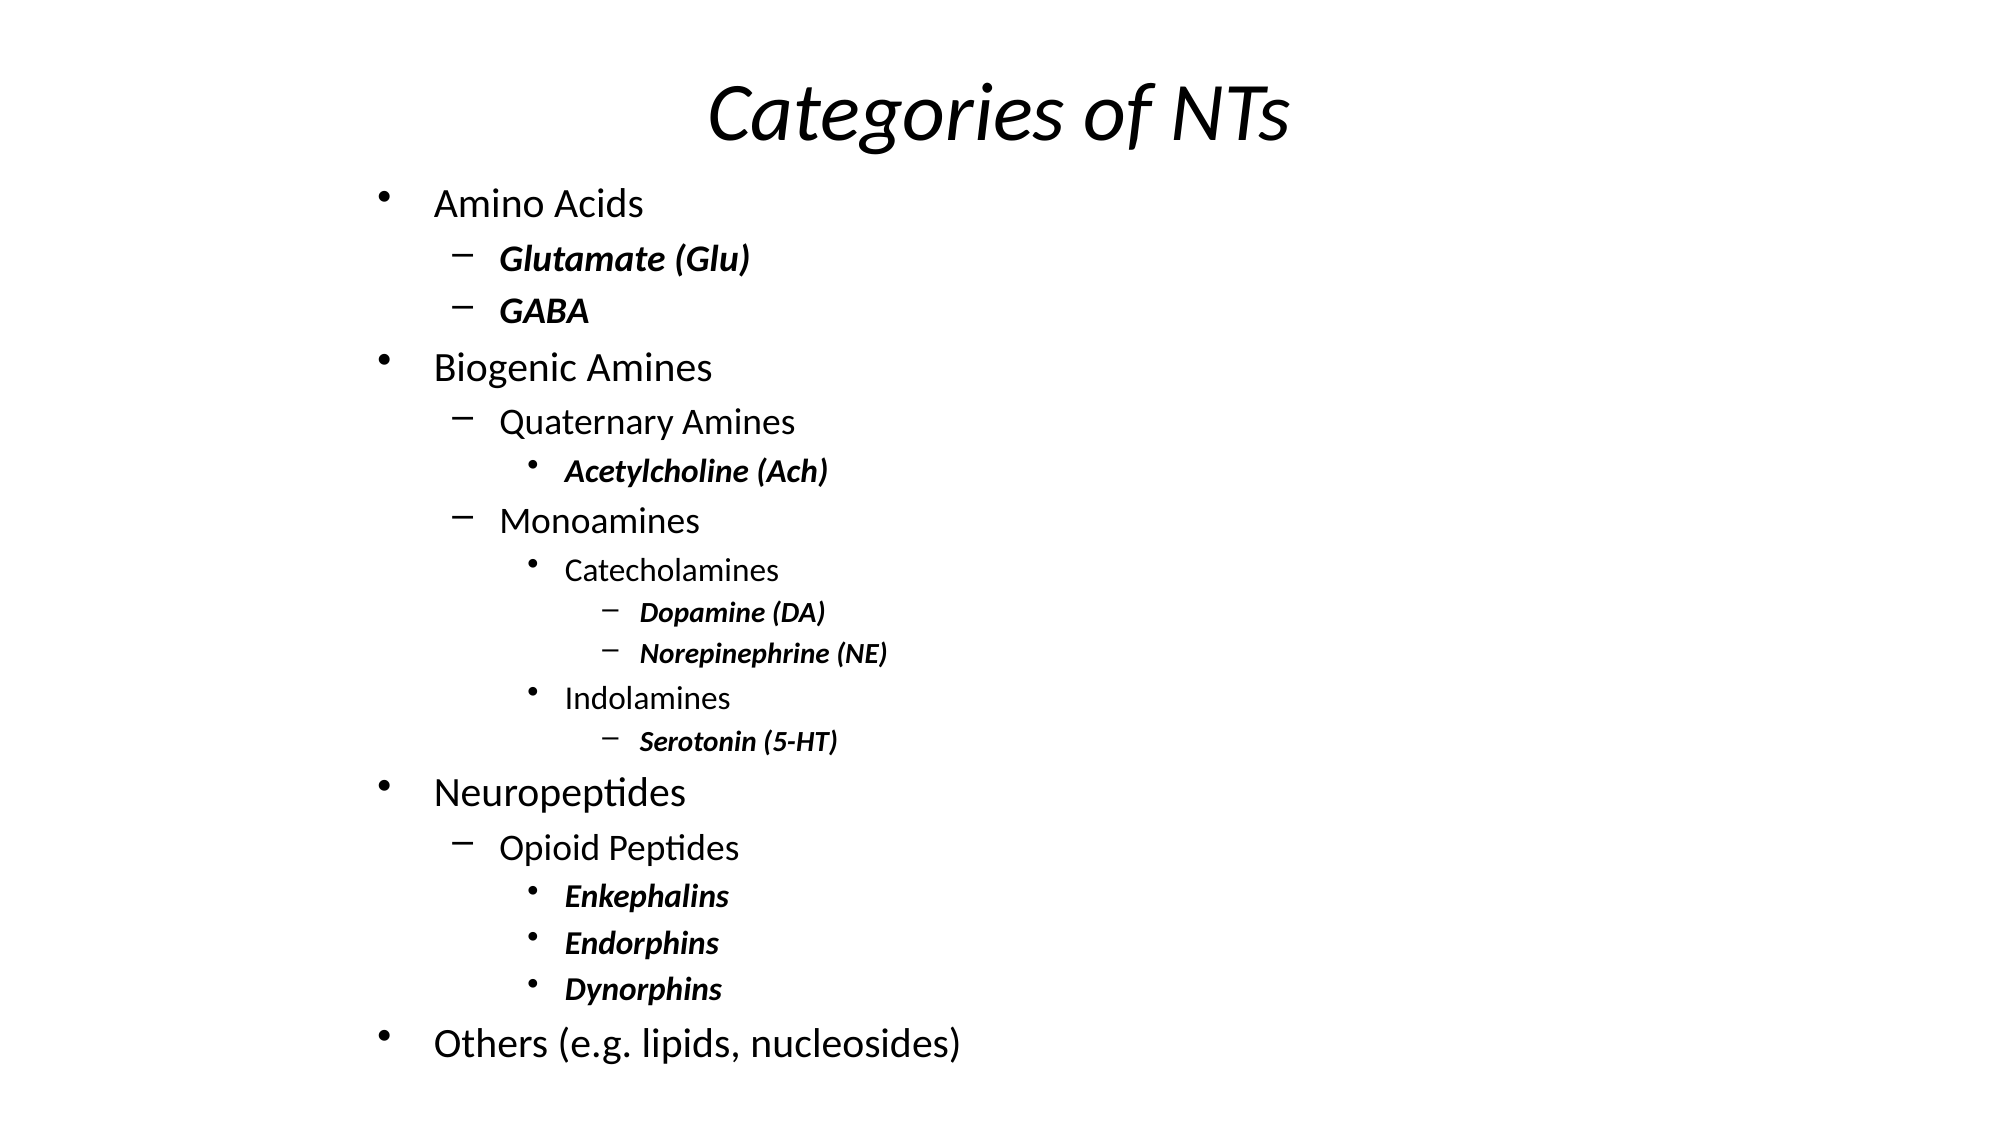

# Categories of NTs
Amino Acids
Glutamate (Glu)
GABA
Biogenic Amines
Quaternary Amines
Acetylcholine (Ach)
Monoamines
Catecholamines
Dopamine (DA)
Norepinephrine (NE)
Indolamines
Serotonin (5-HT)
Neuropeptides
Opioid Peptides
Enkephalins
Endorphins
Dynorphins
Others (e.g. lipids, nucleosides)